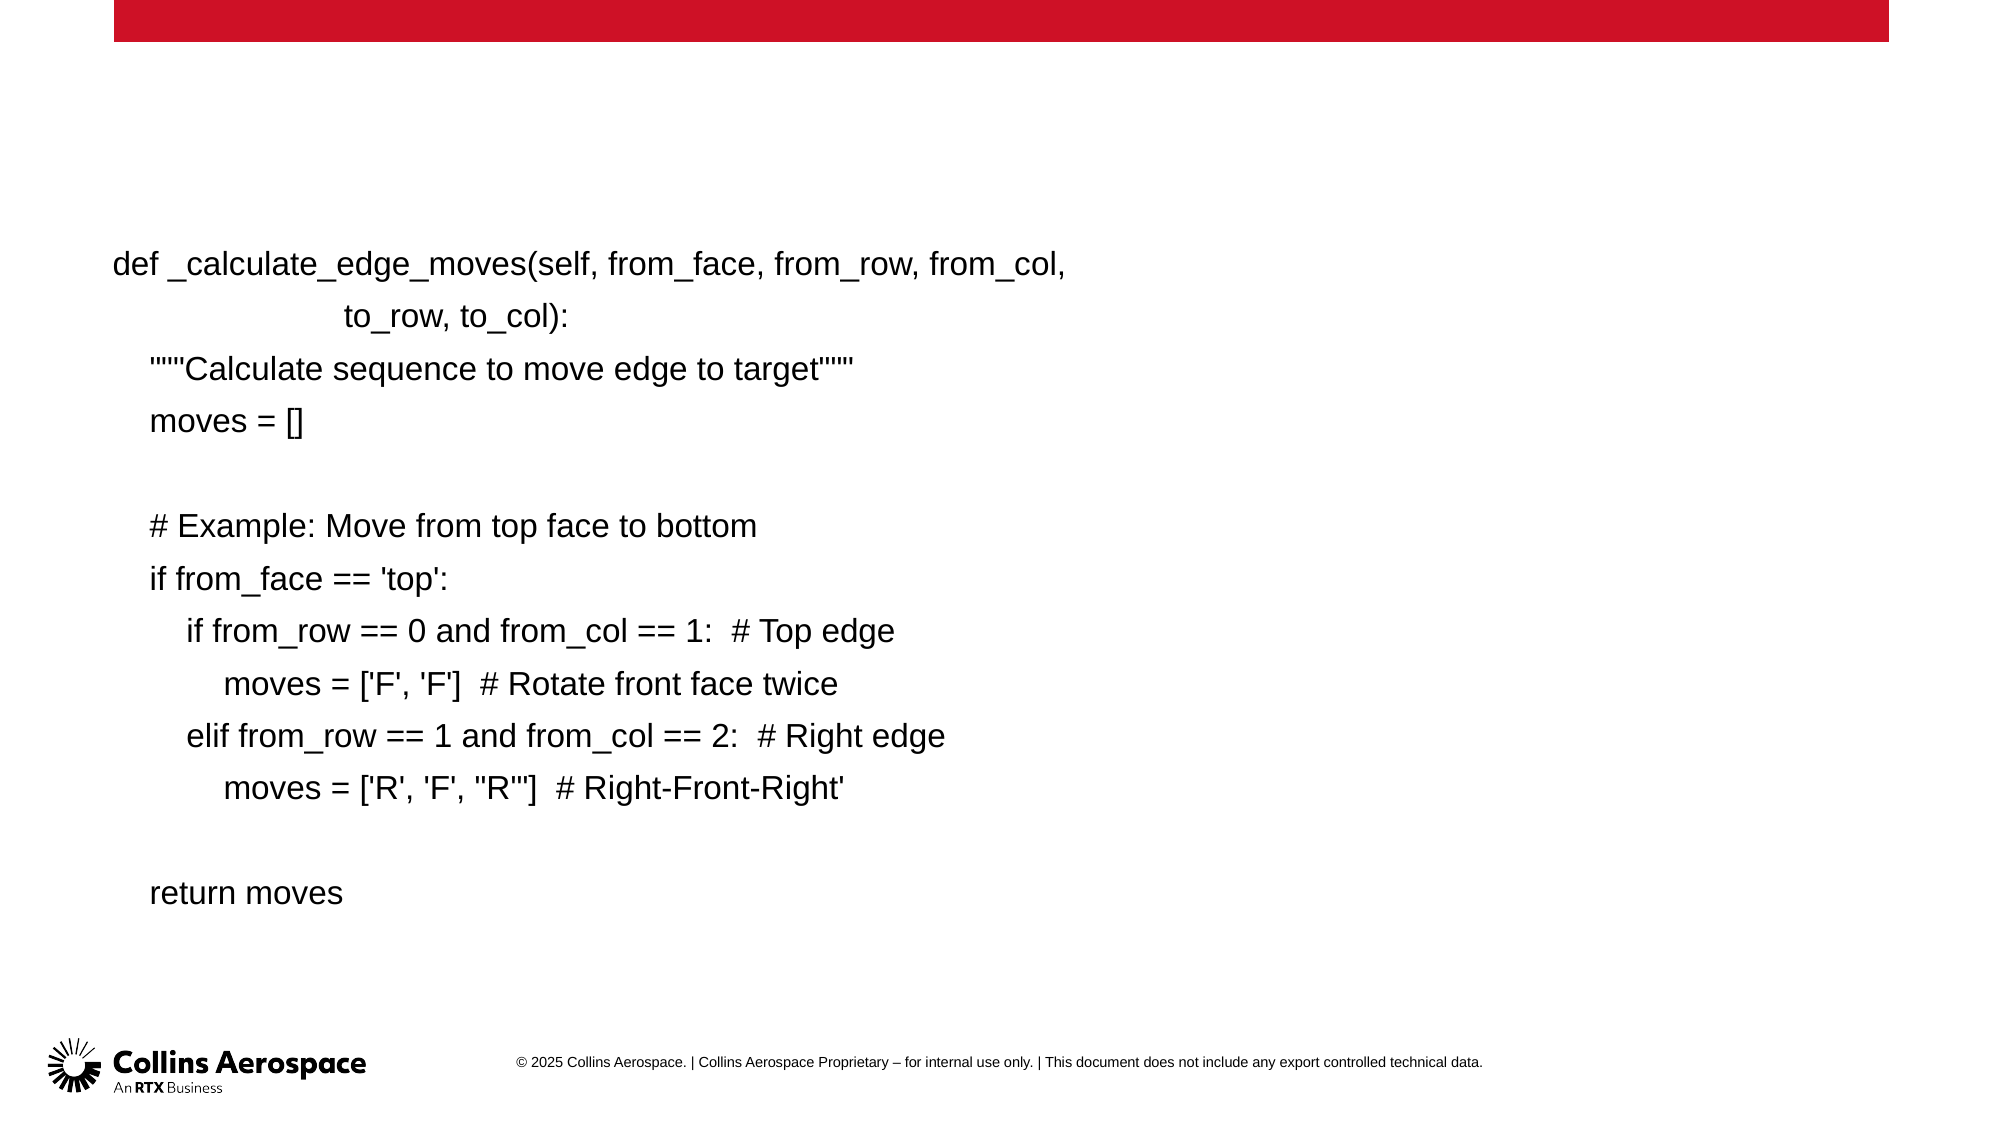

#
def _calculate_edge_moves(self, from_face, from_row, from_col,
                         to_row, to_col):
    """Calculate sequence to move edge to target"""
    moves = []

    # Example: Move from top face to bottom
    if from_face == 'top':
        if from_row == 0 and from_col == 1:  # Top edge
            moves = ['F', 'F']  # Rotate front face twice
        elif from_row == 1 and from_col == 2:  # Right edge
            moves = ['R', 'F', "R'"]  # Right-Front-Right'

    return moves

© 2025 Collins Aerospace. | Collins Aerospace Proprietary – for internal use only. | This document does not include any export controlled technical data.